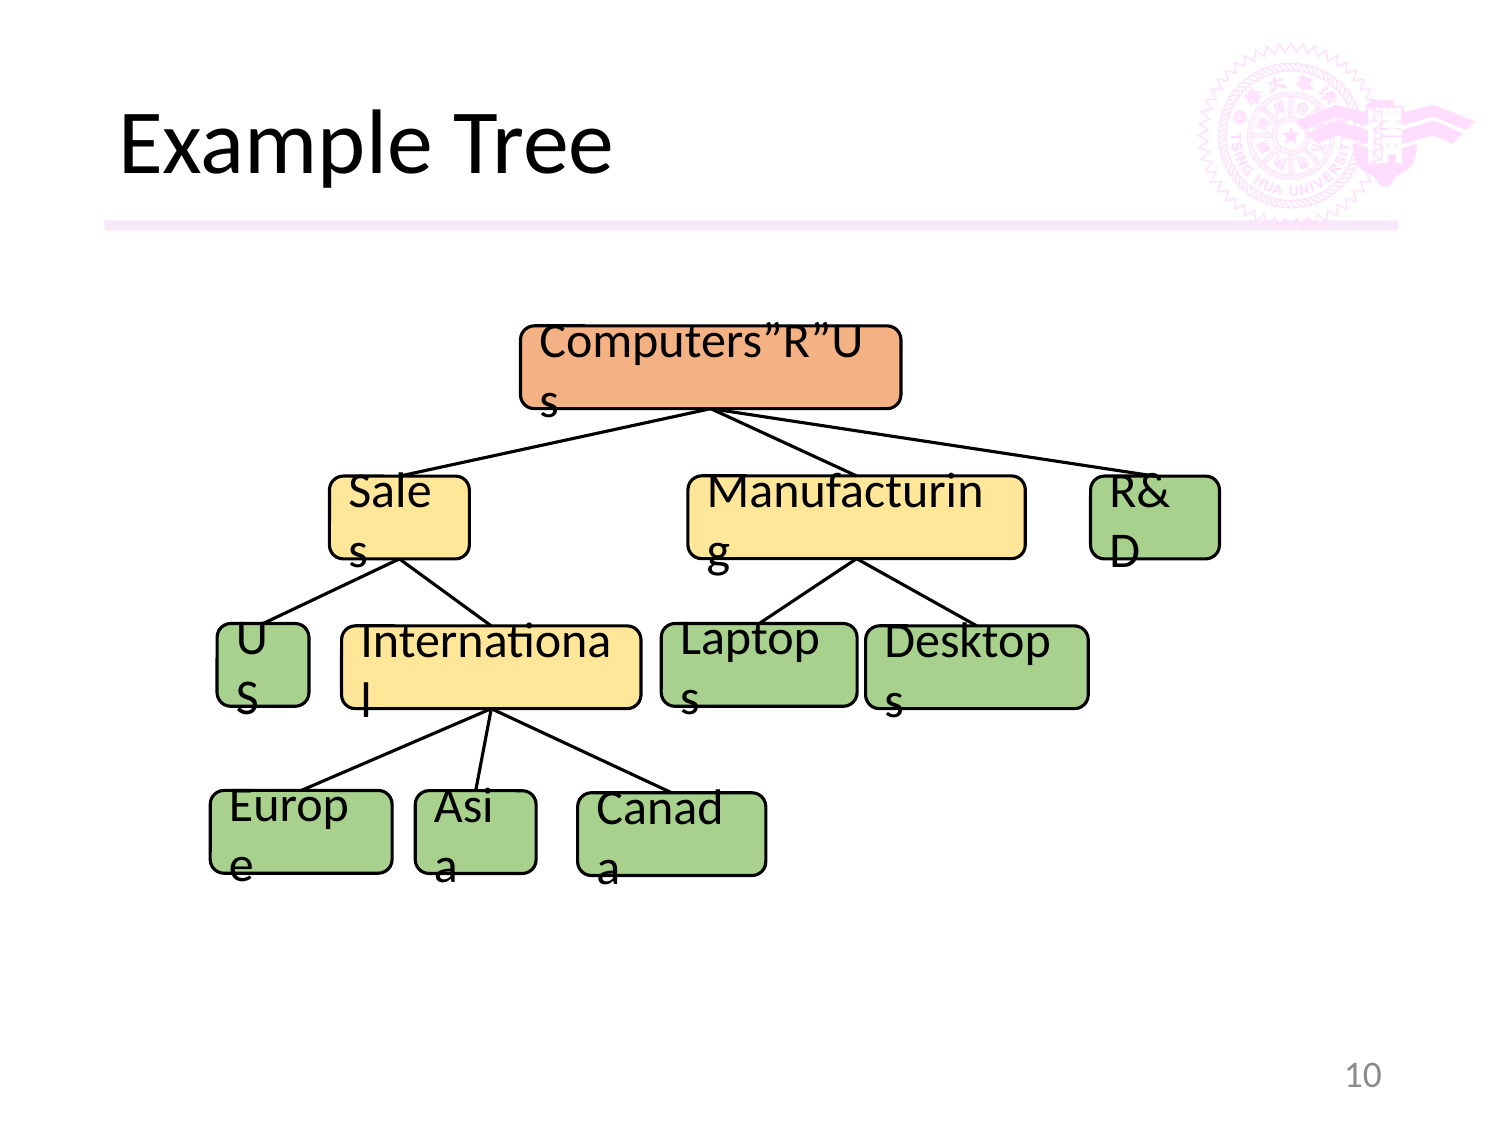

# Example Tree

Computers”R”Us
Manufacturing
Sales
R&D
US
Laptops
International
Desktops
Europe
Asia
Canada
10